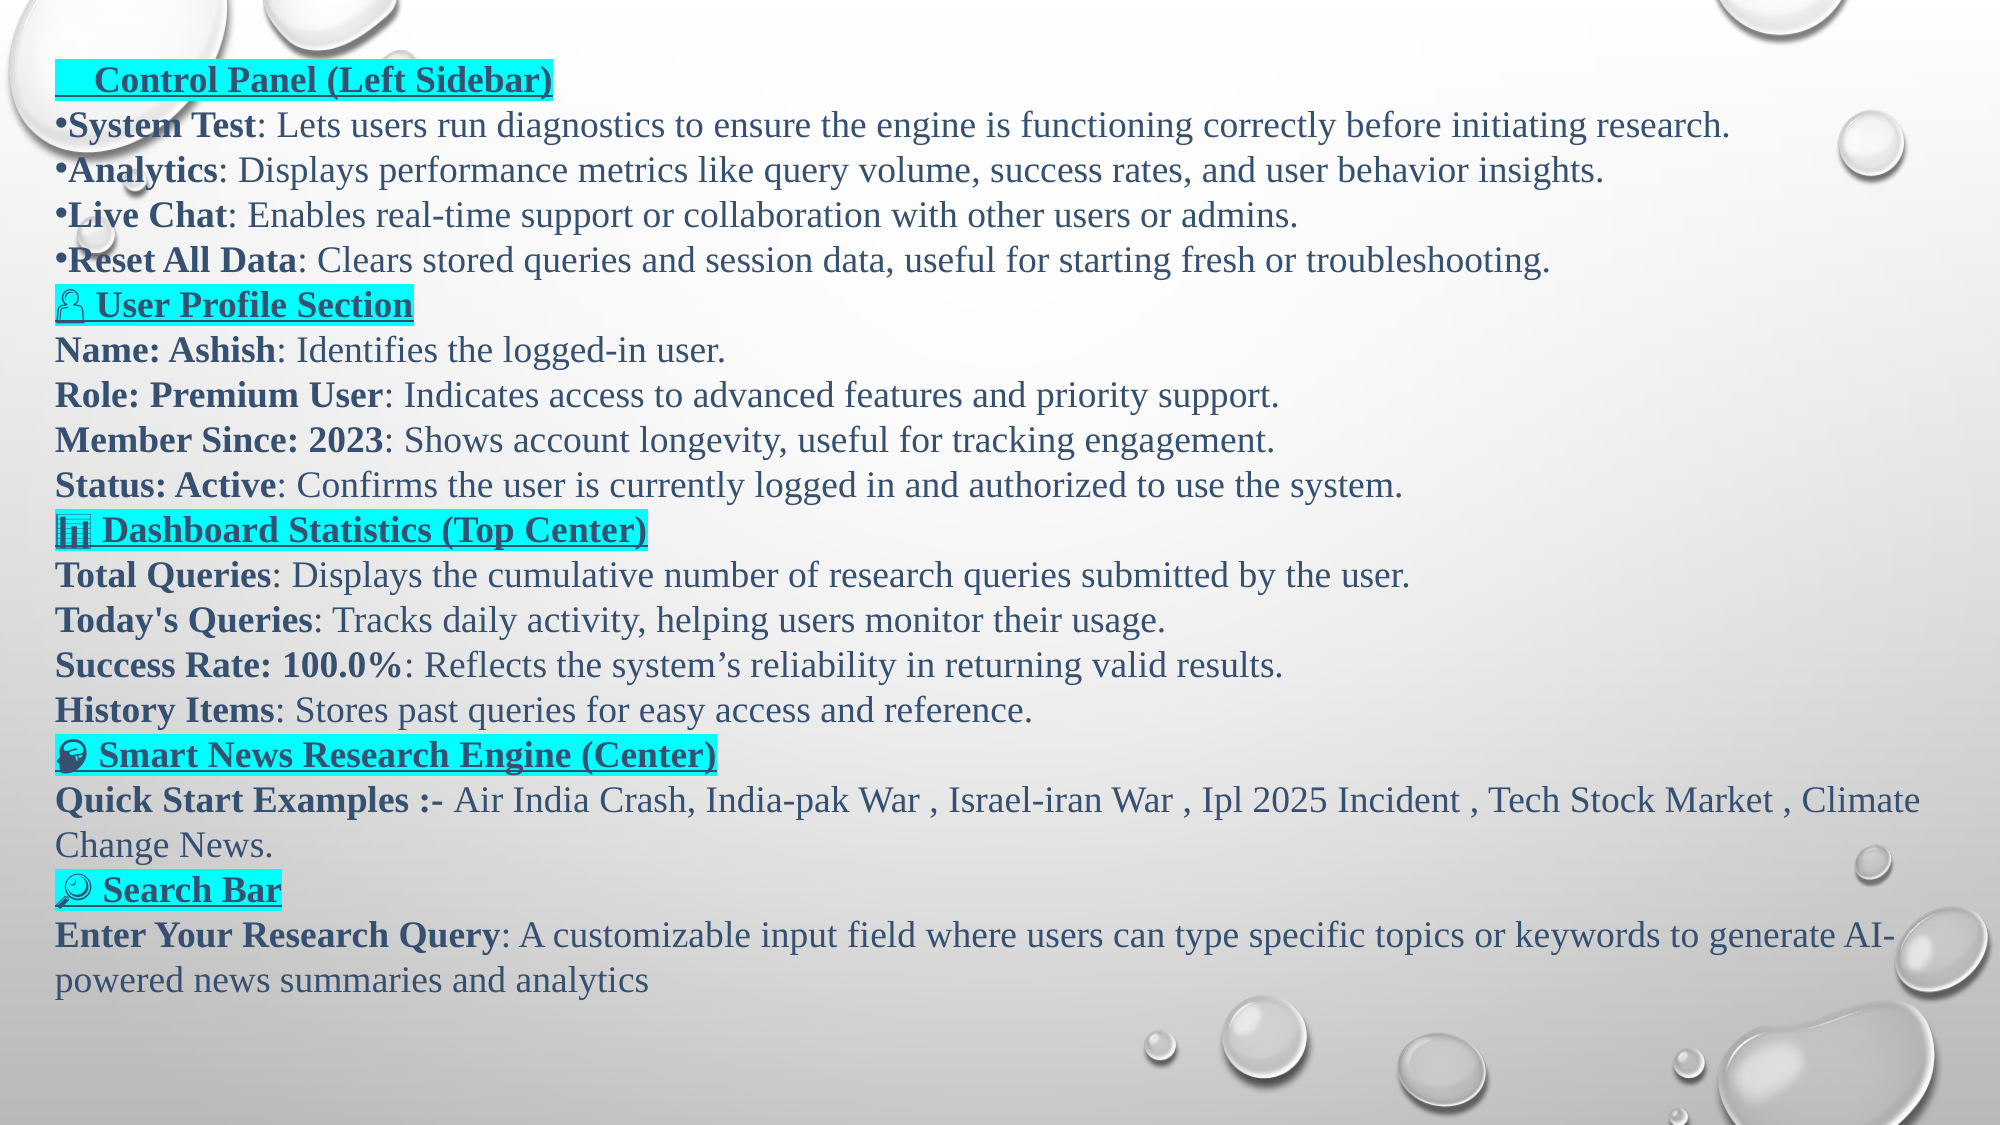

🧭 Control Panel (Left Sidebar)
System Test: Lets users run diagnostics to ensure the engine is functioning correctly before initiating research.
Analytics: Displays performance metrics like query volume, success rates, and user behavior insights.
Live Chat: Enables real-time support or collaboration with other users or admins.
Reset All Data: Clears stored queries and session data, useful for starting fresh or troubleshooting.
👤 User Profile Section
Name: Ashish: Identifies the logged-in user.
Role: Premium User: Indicates access to advanced features and priority support.
Member Since: 2023: Shows account longevity, useful for tracking engagement.
Status: Active: Confirms the user is currently logged in and authorized to use the system.
📊 Dashboard Statistics (Top Center)
Total Queries: Displays the cumulative number of research queries submitted by the user.
Today's Queries: Tracks daily activity, helping users monitor their usage.
Success Rate: 100.0%: Reflects the system’s reliability in returning valid results.
History Items: Stores past queries for easy access and reference.
🧠 Smart News Research Engine (Center)
Quick Start Examples :- Air India Crash, India-pak War , Israel-iran War , Ipl 2025 Incident , Tech Stock Market , Climate Change News.
🔎 Search Bar
Enter Your Research Query: A customizable input field where users can type specific topics or keywords to generate AI-powered news summaries and analytics